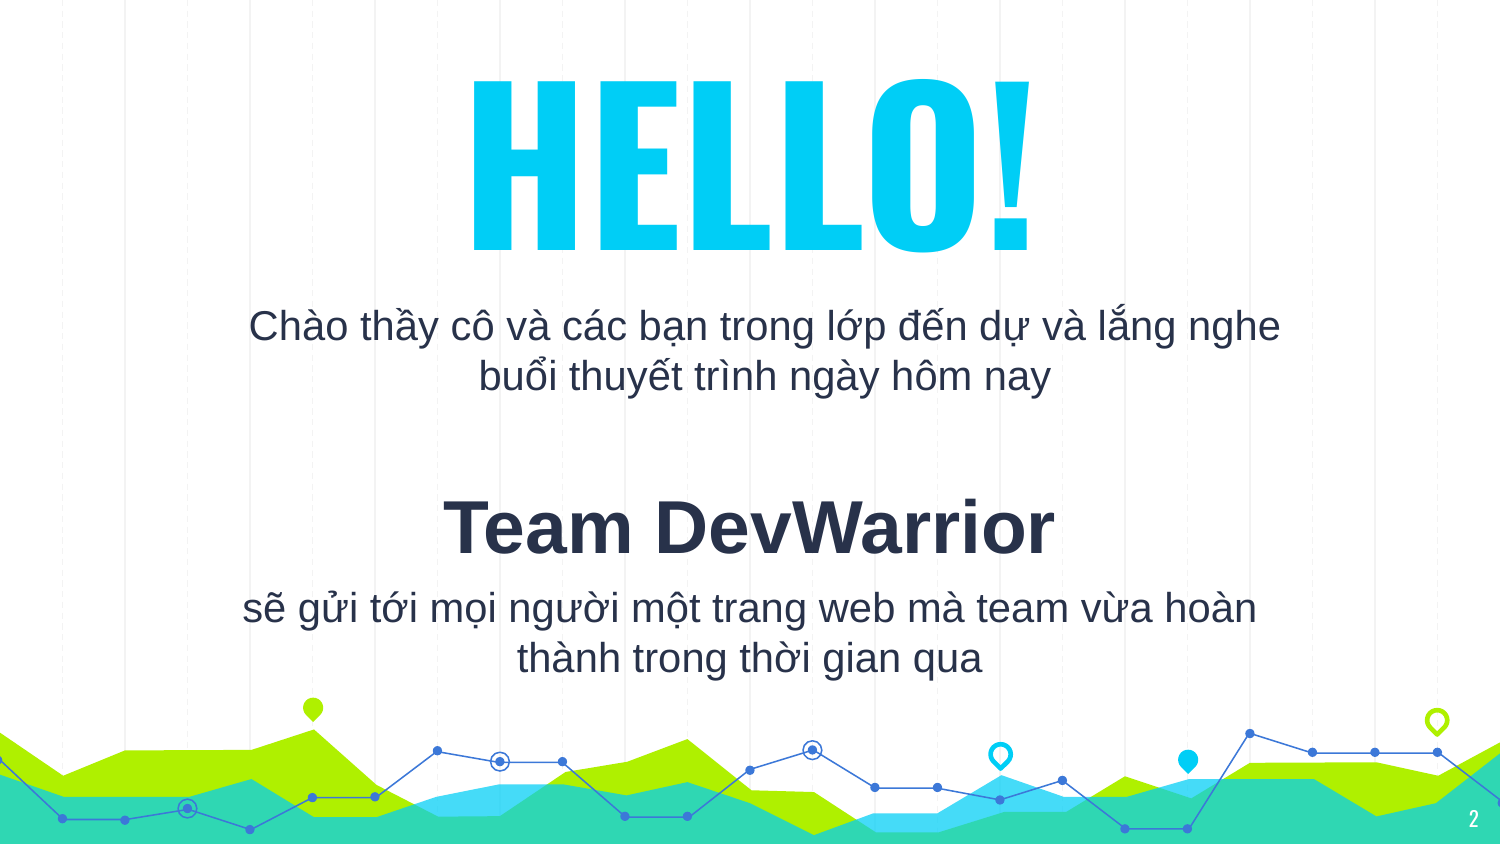

HELLO!
Chào thầy cô và các bạn trong lớp đến dự và lắng nghe buổi thuyết trình ngày hôm nay

Team DevWarrior
sẽ gửi tới mọi người một trang web mà team vừa hoàn thành trong thời gian qua

2